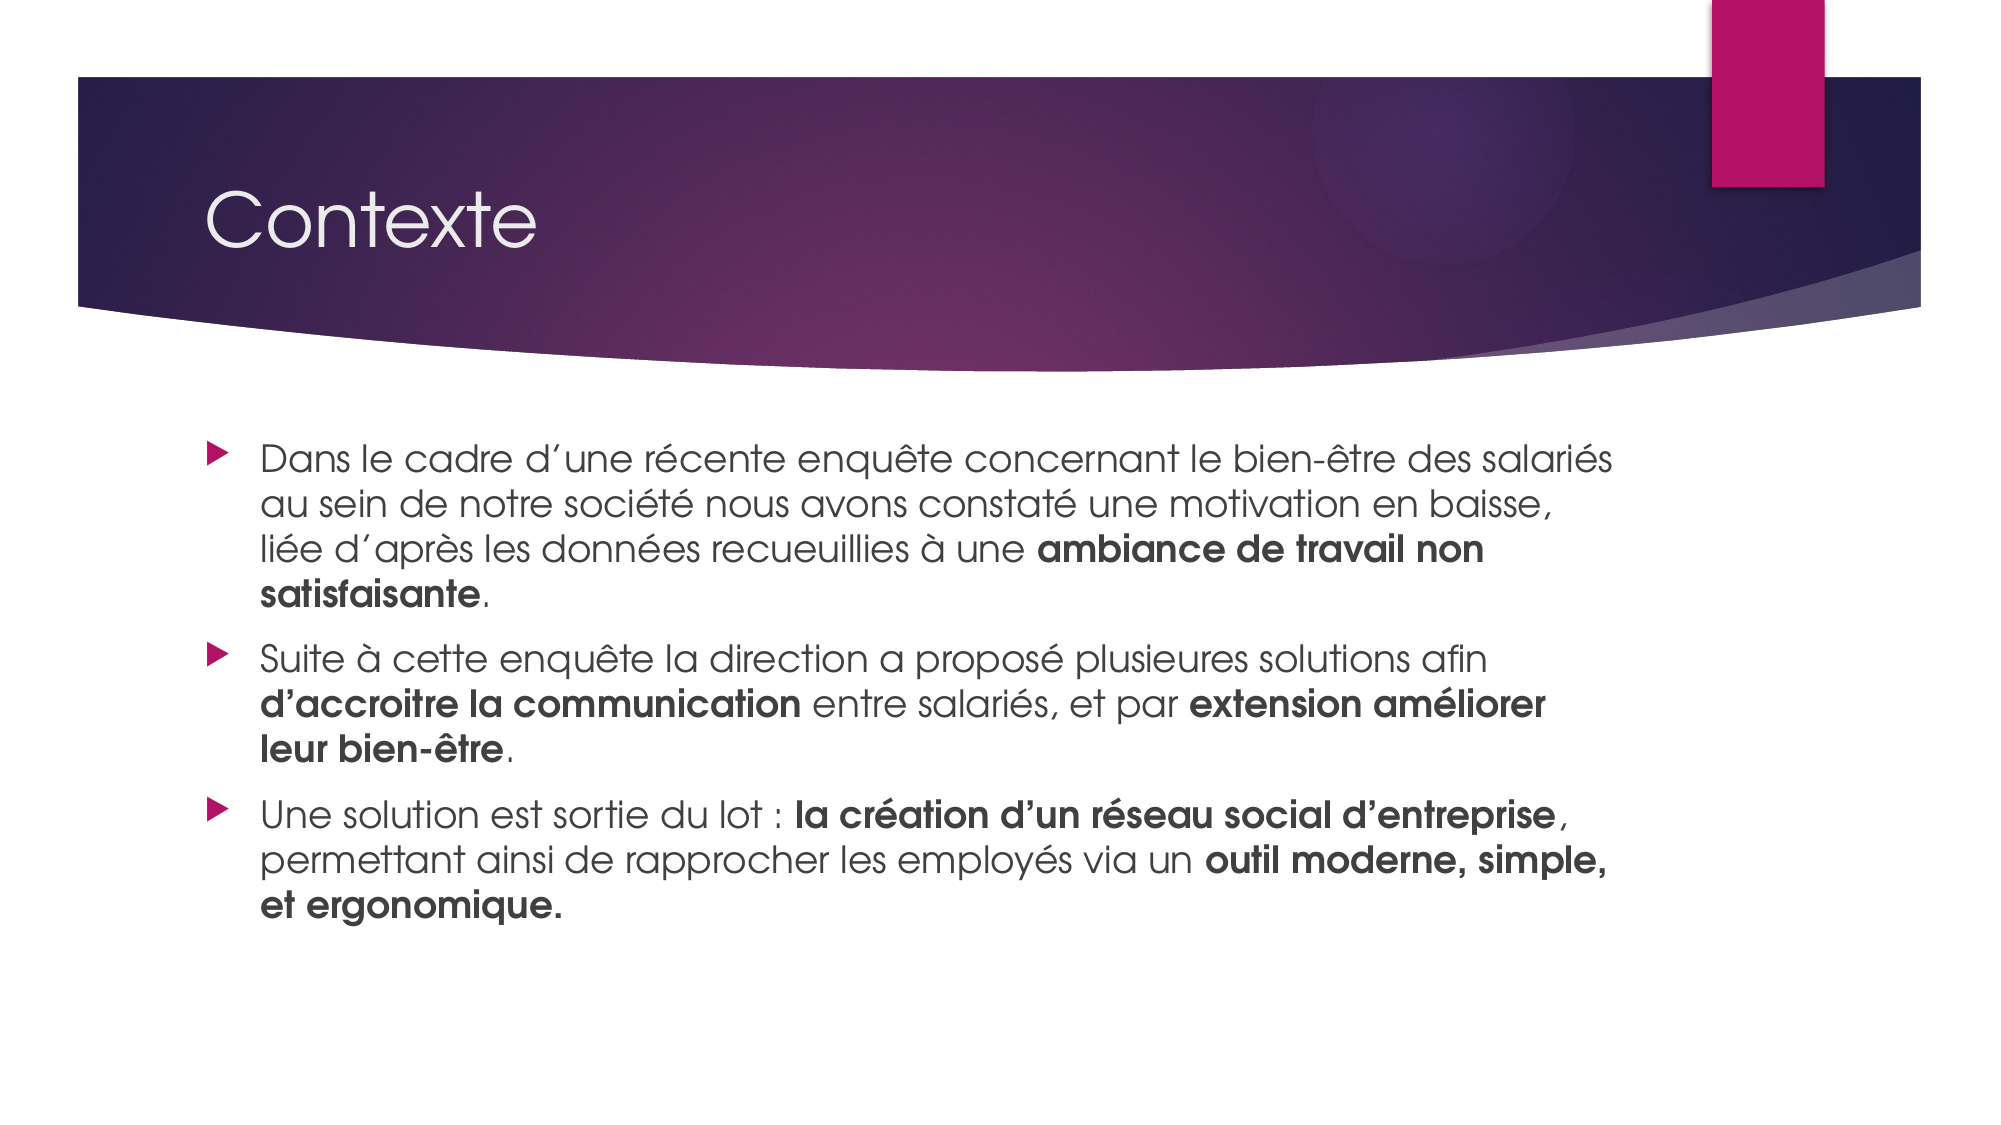

# Contexte
Dans le cadre d’une récente enquête concernant le bien-être des salariés au sein de notre société nous avons constaté une motivation en baisse, liée d’après les données recueuillies à une ambiance de travail non satisfaisante.
Suite à cette enquête la direction a proposé plusieures solutions afin d’accroitre la communication entre salariés, et par extension améliorer leur bien-être.
Une solution est sortie du lot : la création d’un réseau social d’entreprise, permettant ainsi de rapprocher les employés via un outil moderne, simple, et ergonomique.